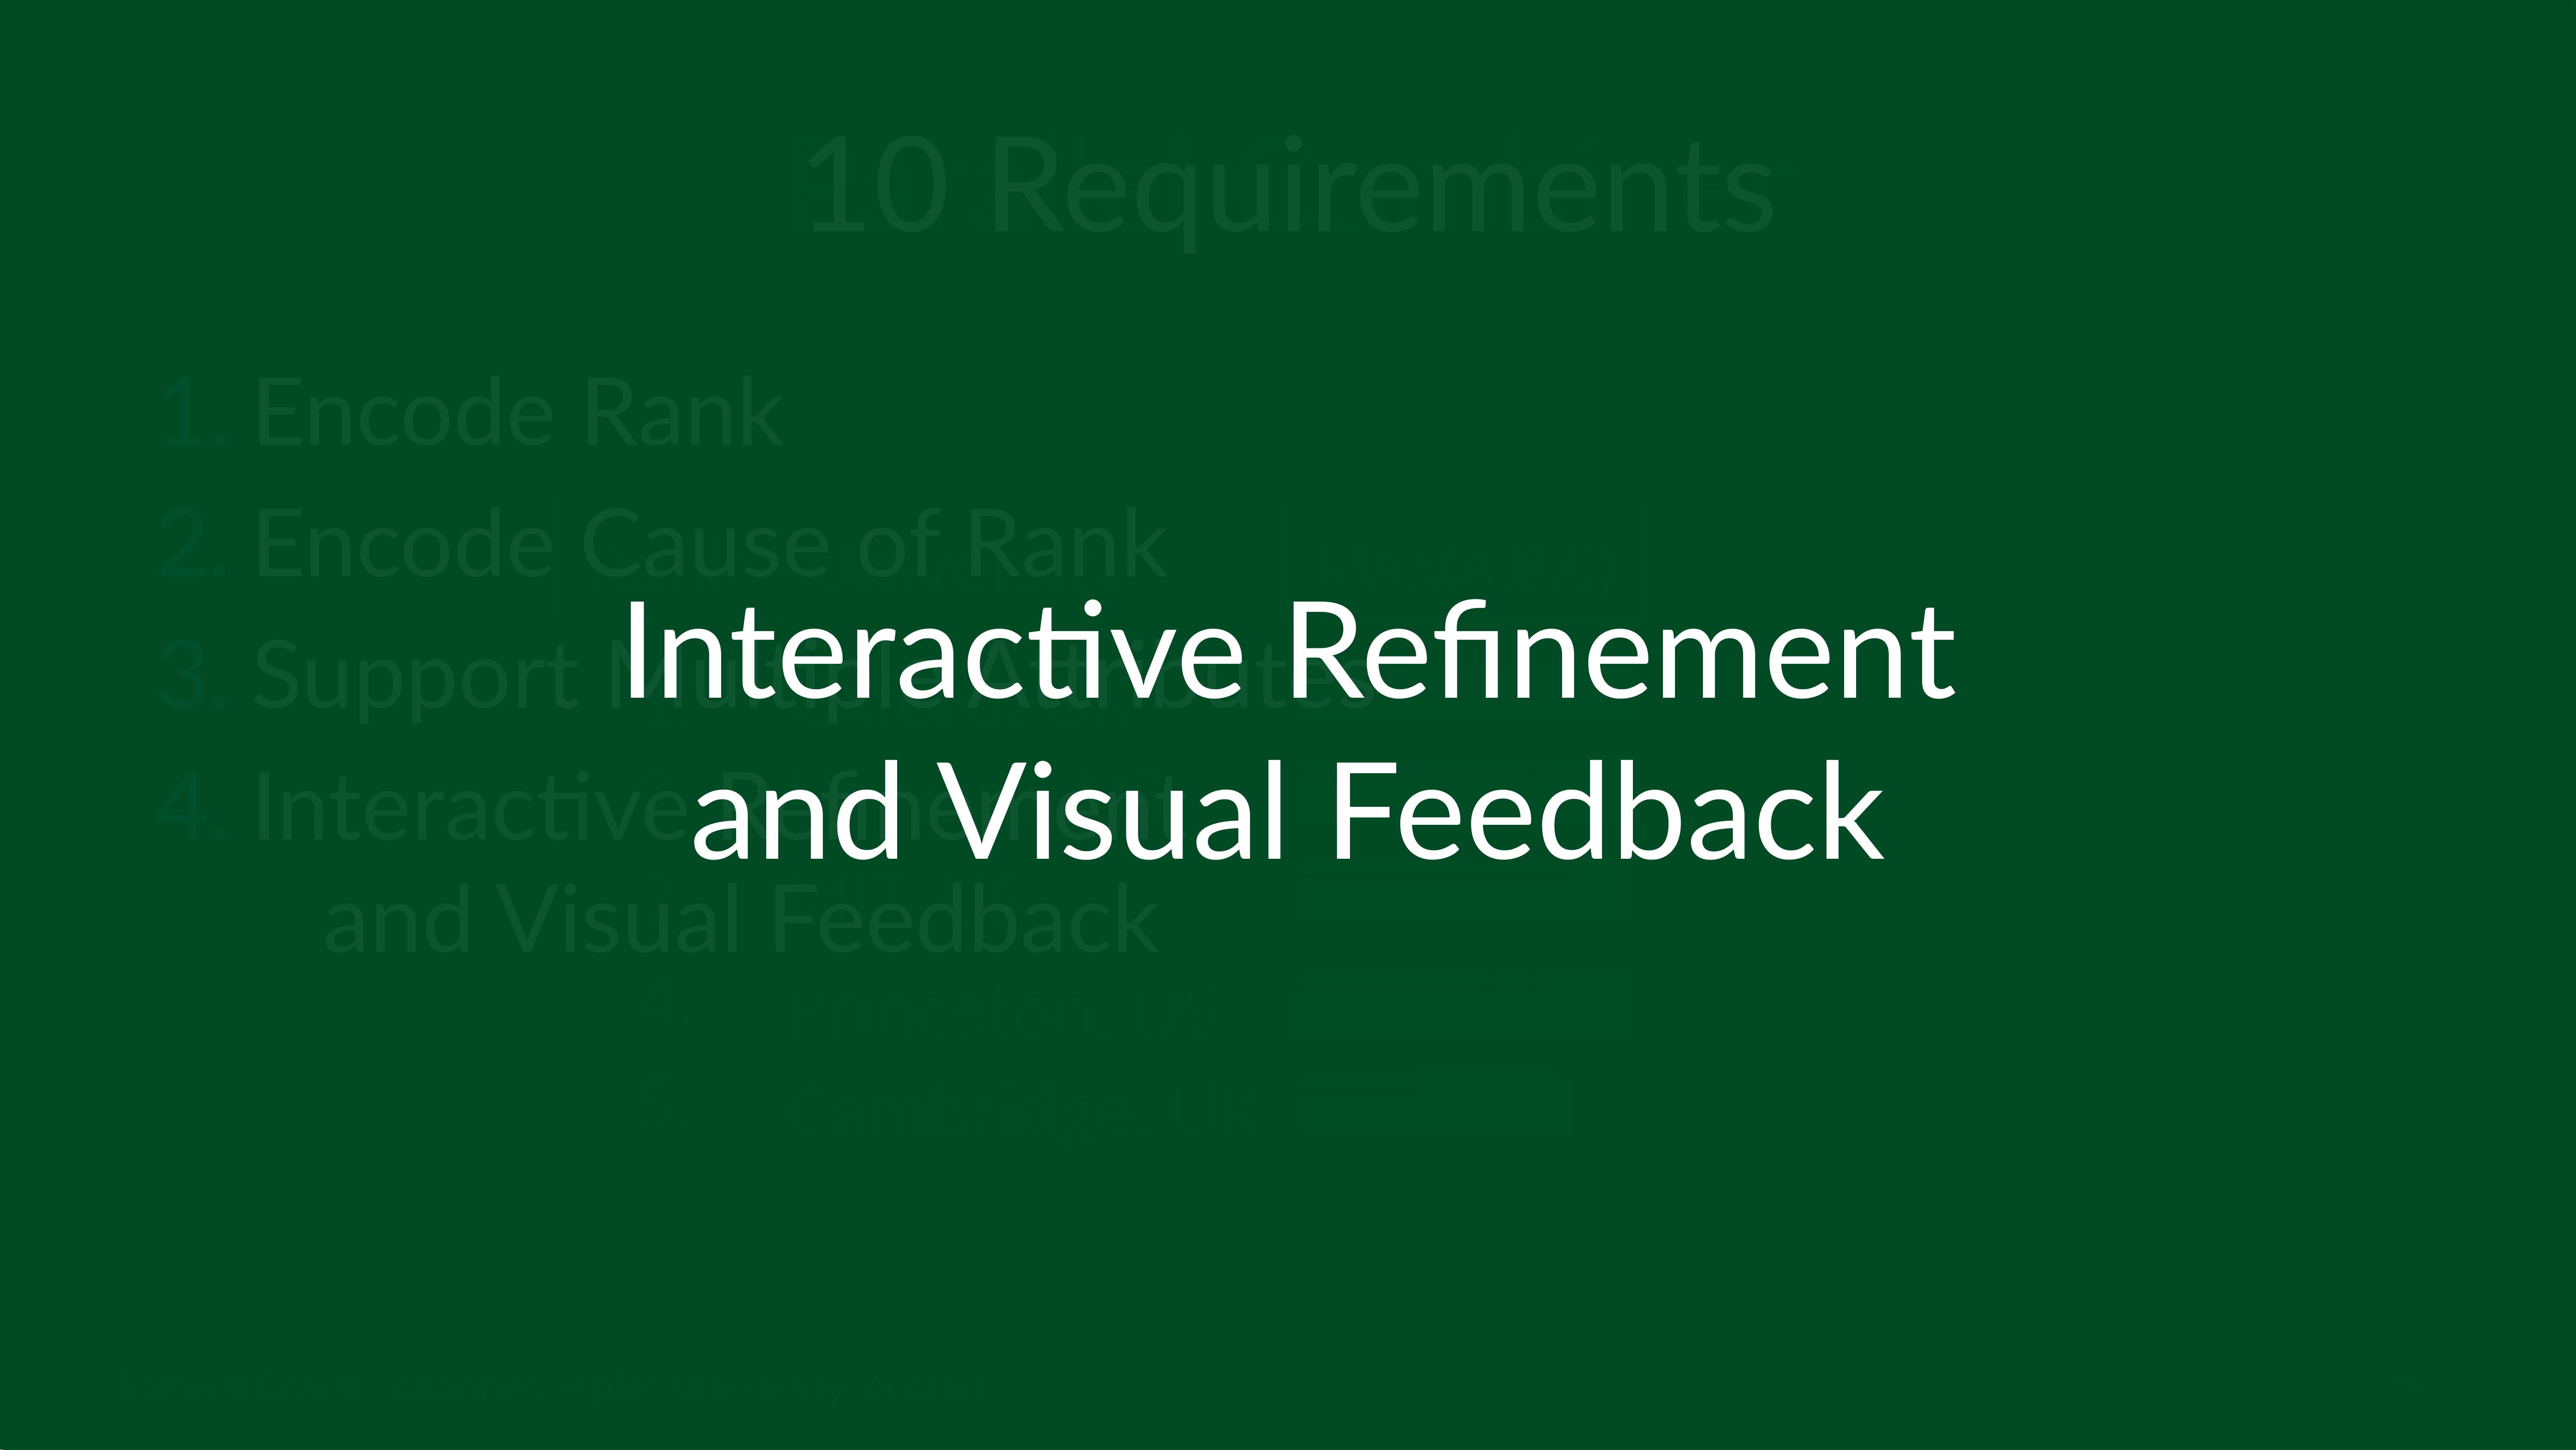

# Parallel Combiner
10 Requirements
Encode Rank
Encode Cause of Rank
Support Multiple Attributes

Interactive Refinement
   and Visual Feedback

Rank
University
MAX(A,B,C)
Interactive Refinement
and Visual Feedback
Oxford, UK

1.
2.
Harvard, US

3.
MIT, US

4.
Princeton, US

Cambridge, UK

5.
25
Samuel Gratzl, Johannes Kepler University, Austria